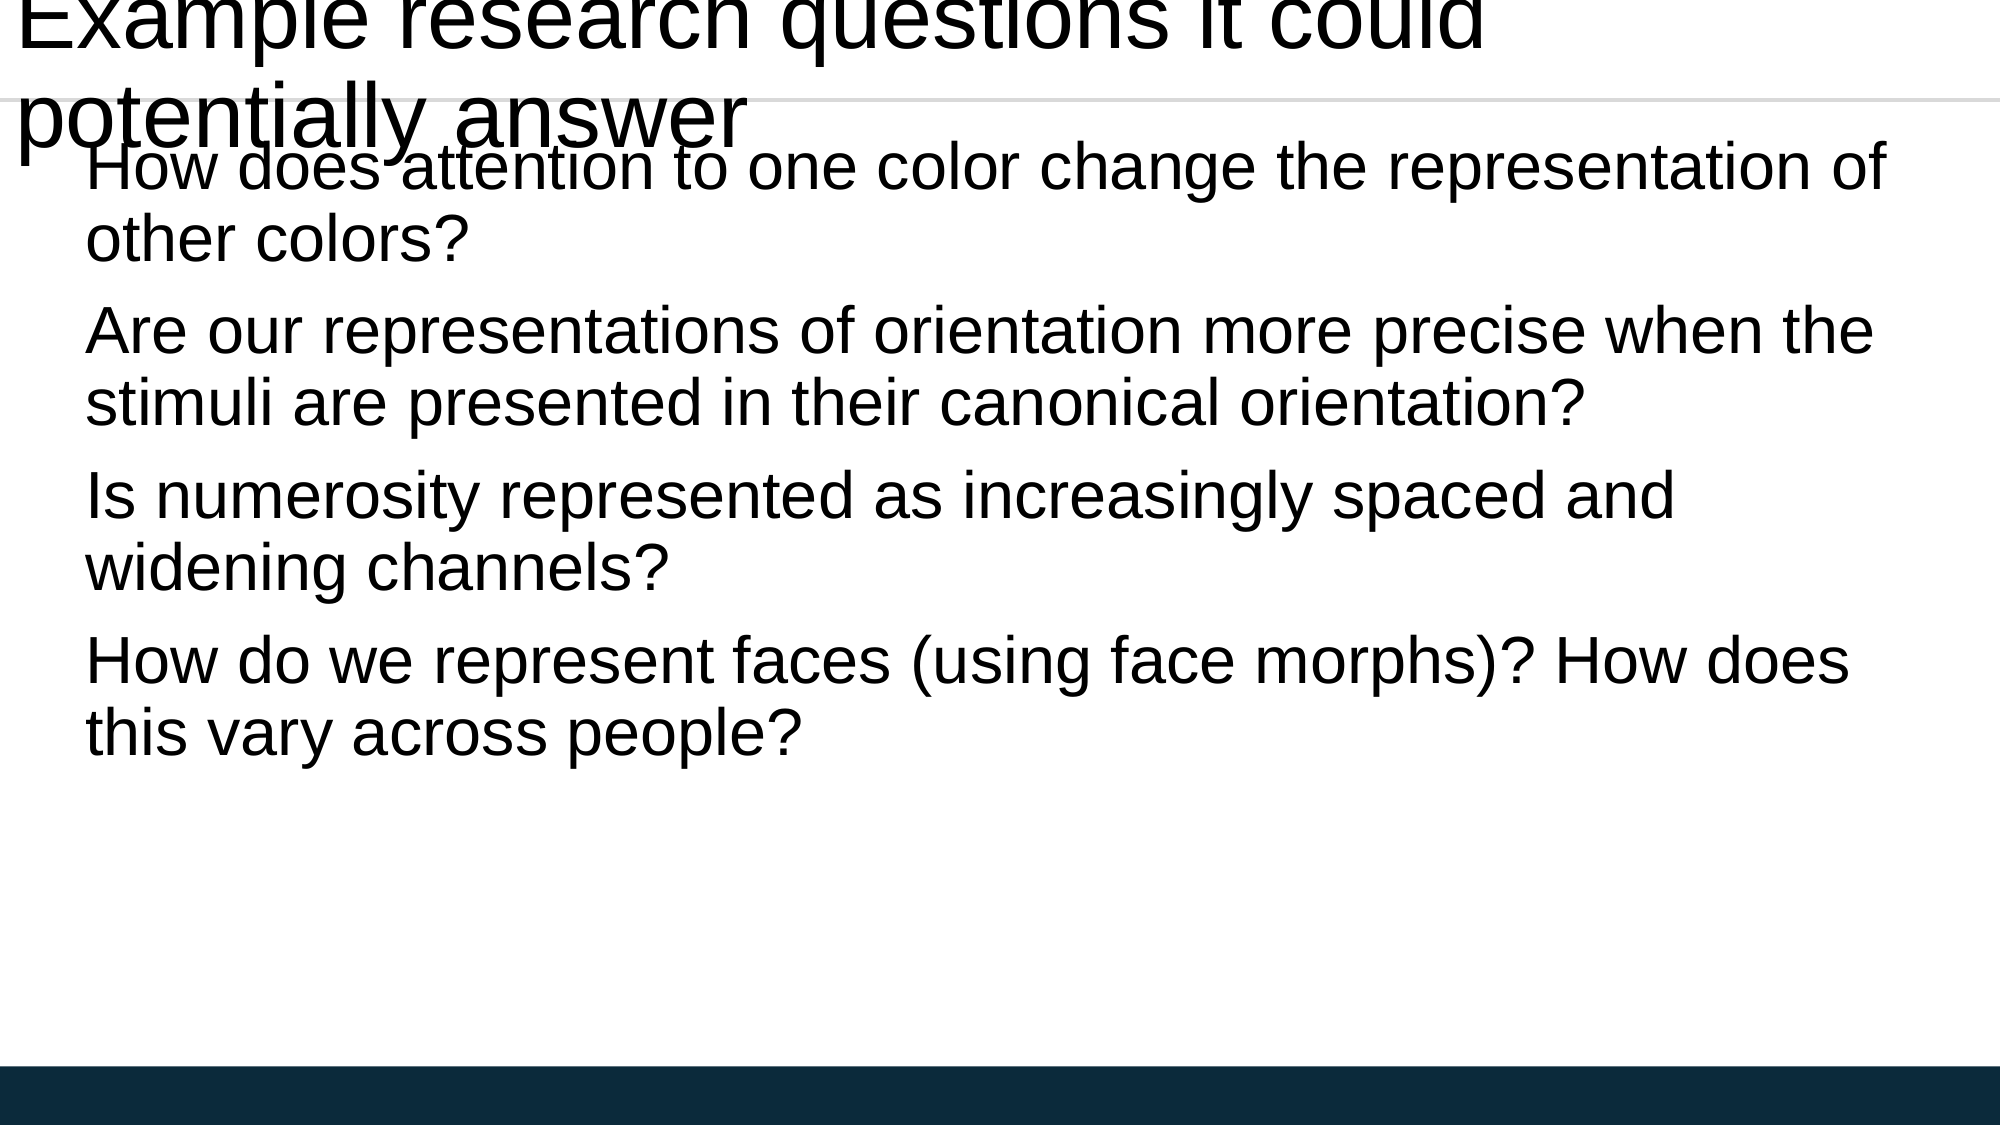

# Example research questions it could potentially answer
How does attention to one color change the representation of other colors?
Are our representations of orientation more precise when the stimuli are presented in their canonical orientation?
Is numerosity represented as increasingly spaced and widening channels?
How do we represent faces (using face morphs)? How does this vary across people?